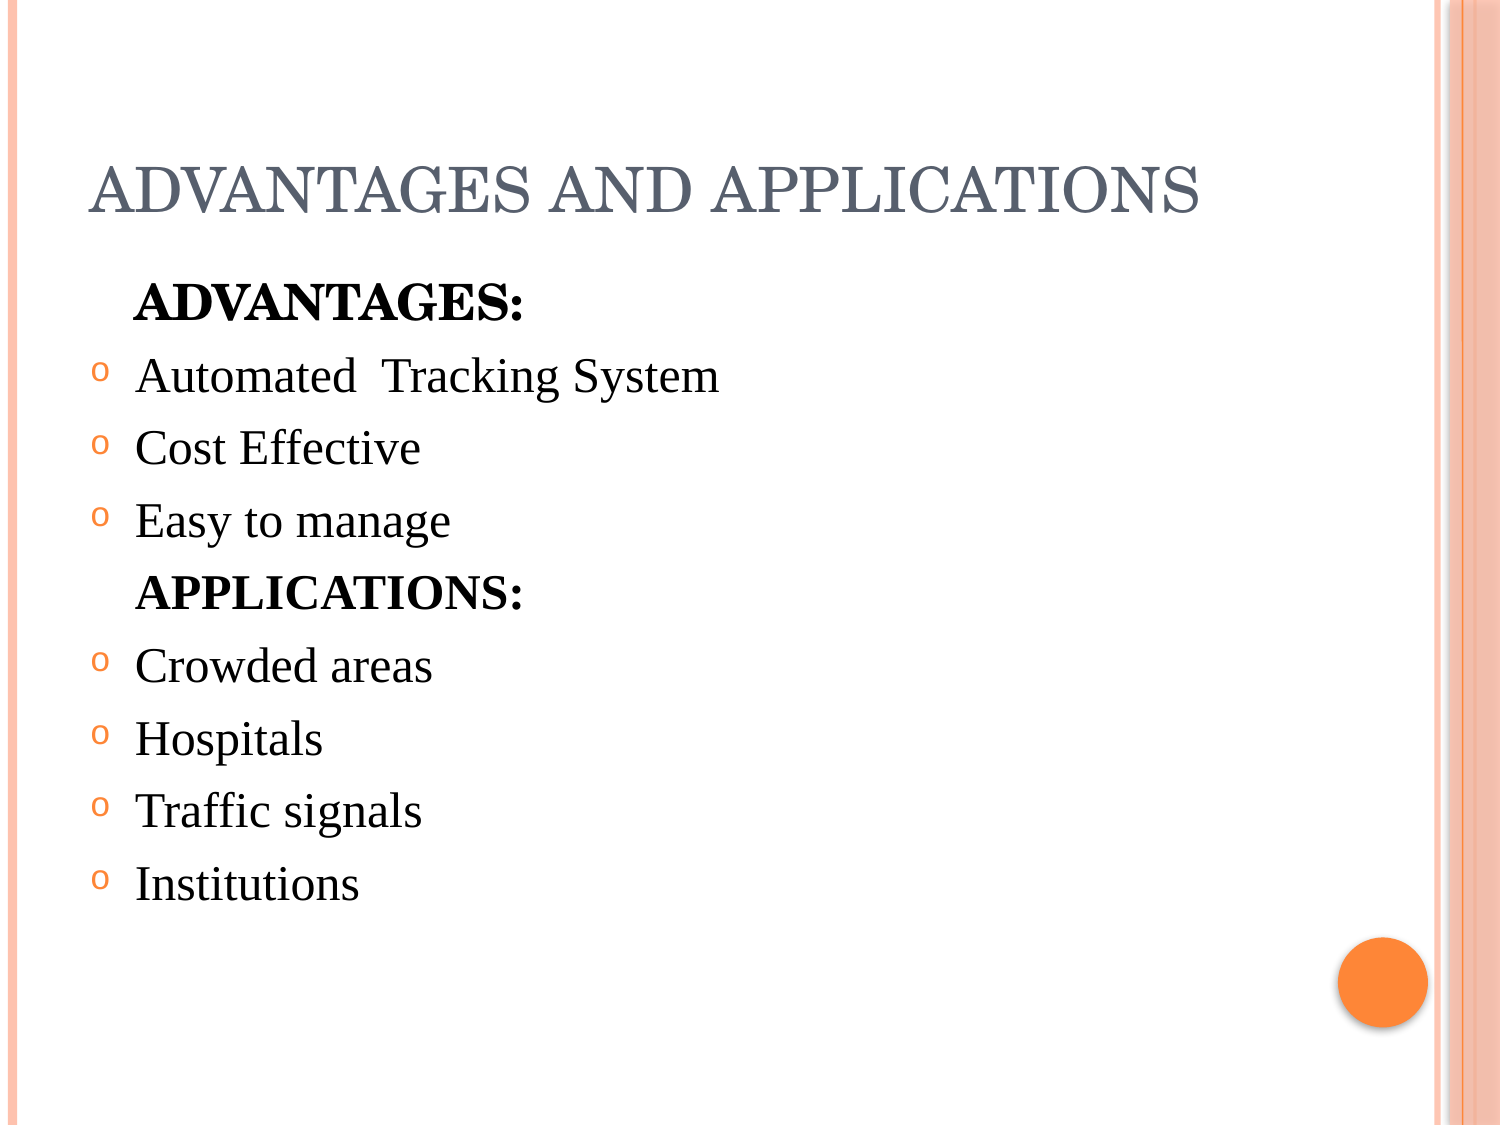

# Advantages and applications
	ADVANTAGES:
Automated  Tracking System
Cost Effective
Easy to manage
	APPLICATIONS:
Crowded areas
Hospitals
Traffic signals
Institutions